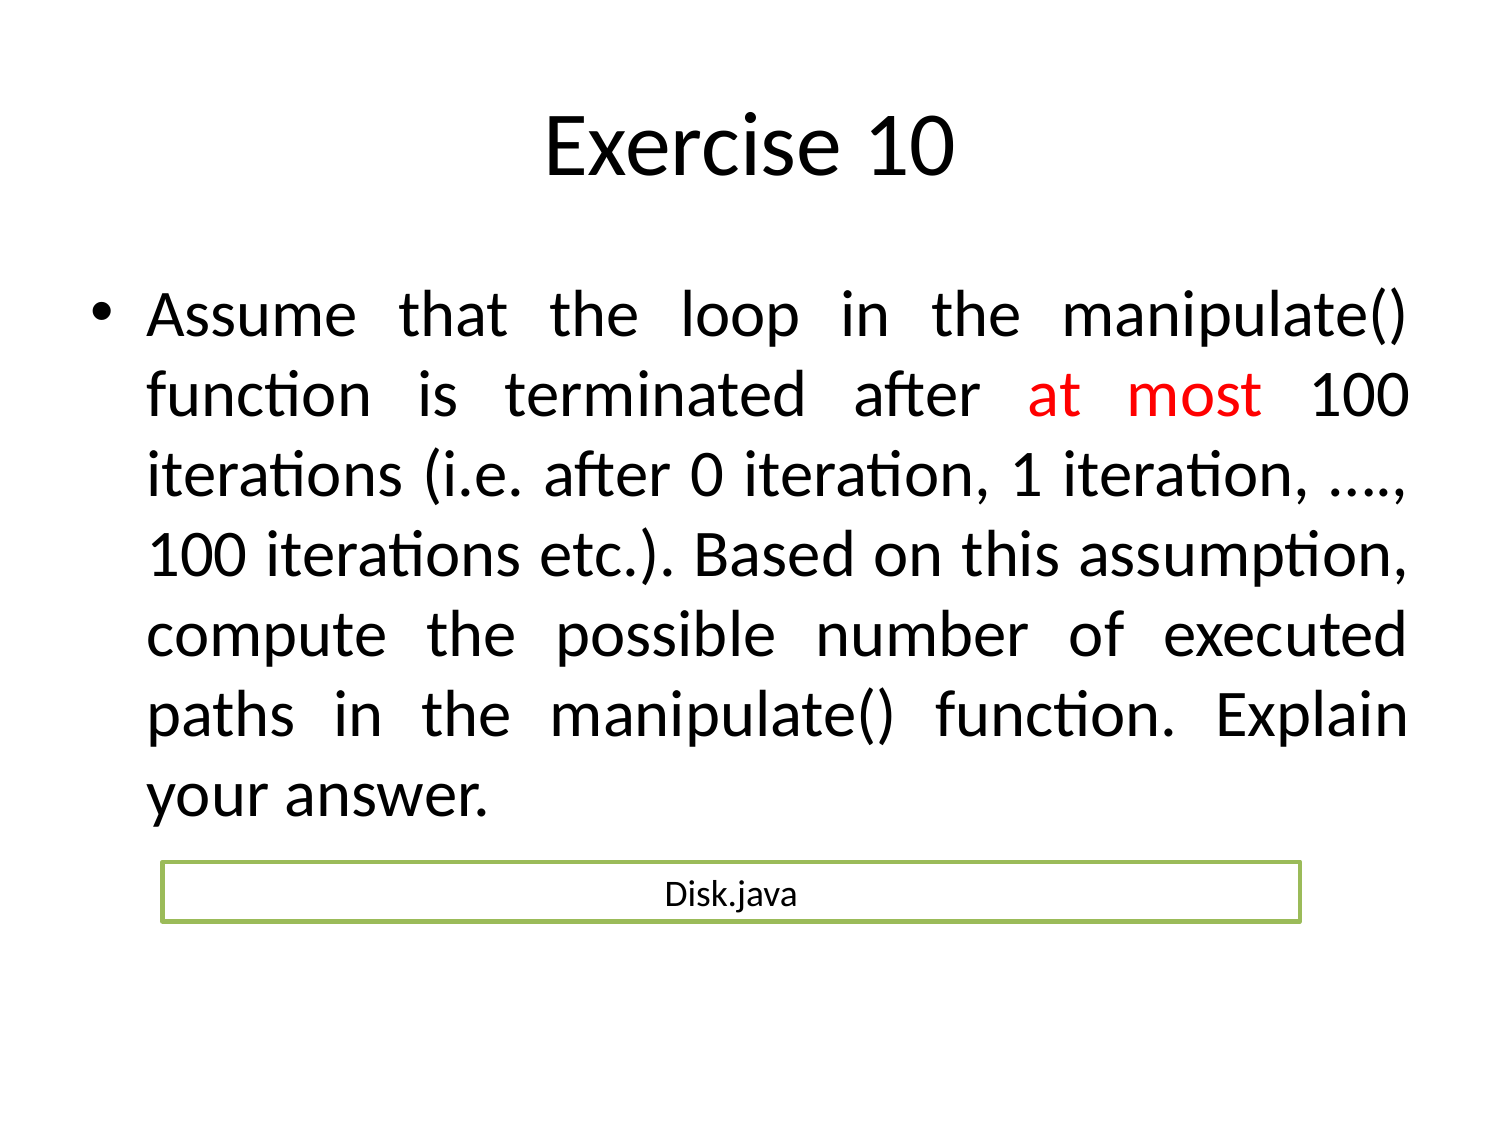

# Exercise 10
Assume that the loop in the manipulate() function is terminated after at most 100 iterations (i.e. after 0 iteration, 1 iteration, …., 100 iterations etc.). Based on this assumption, compute the possible number of executed paths in the manipulate() function. Explain your answer.
Disk.java